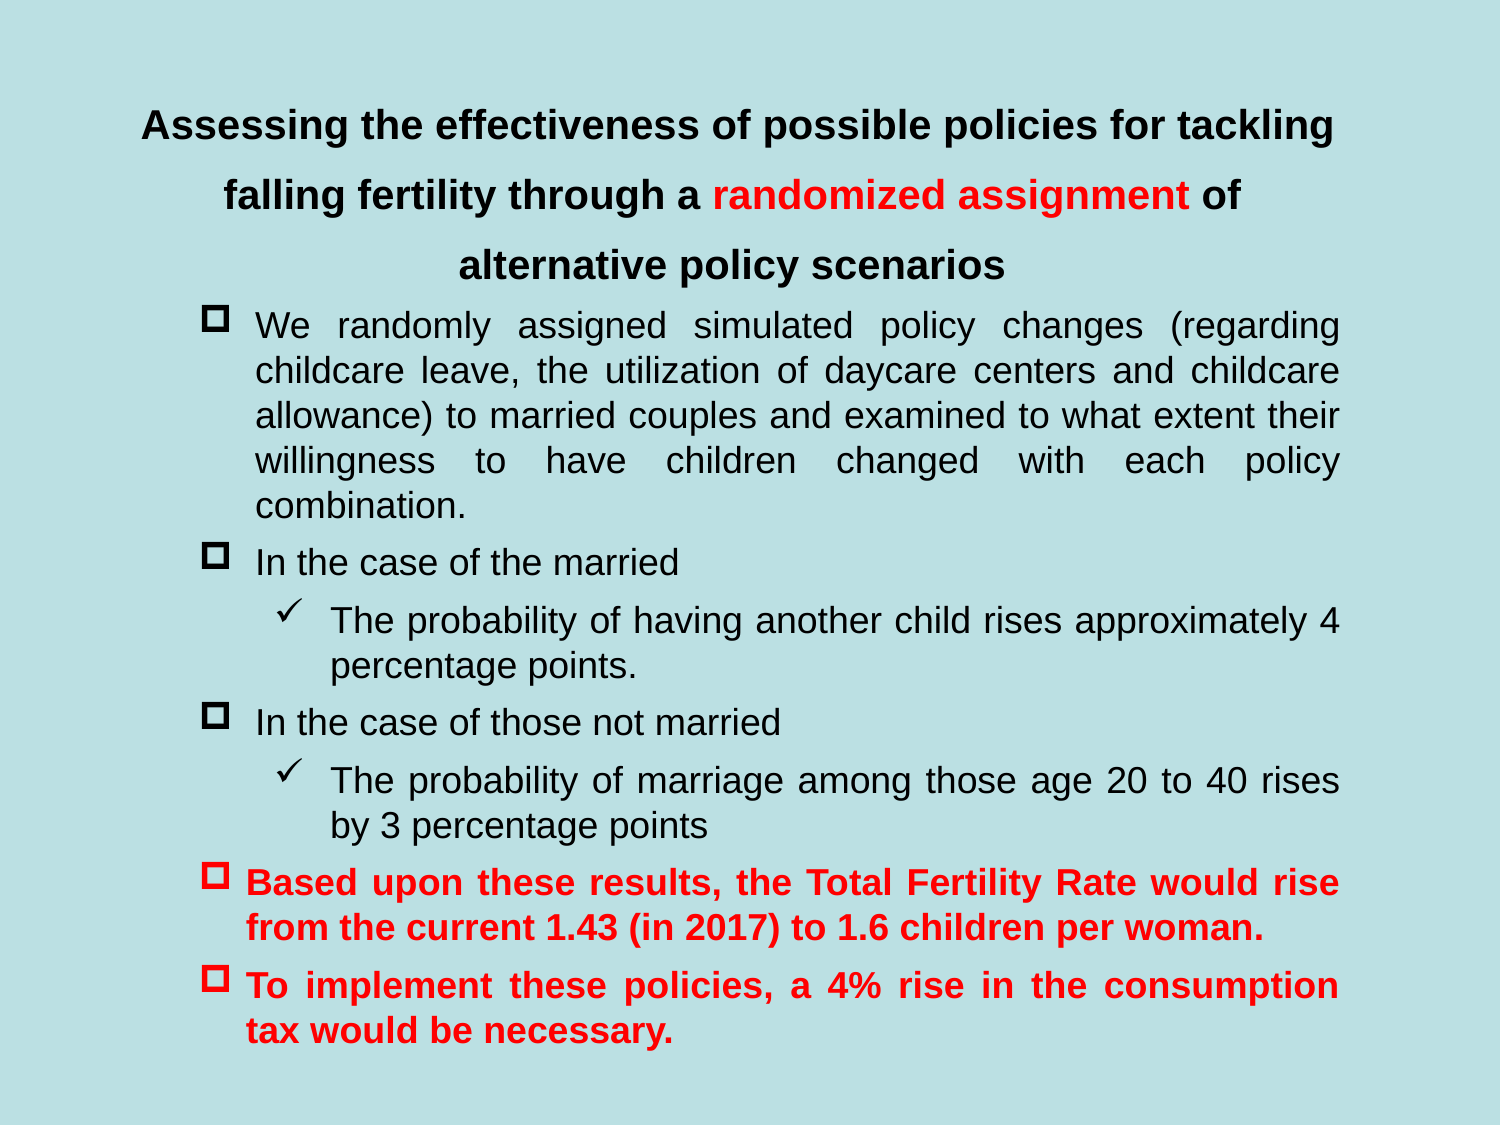

Assessing the effectiveness of possible policies for tackling falling fertility through a randomized assignment of alternative policy scenarios
We randomly assigned simulated policy changes (regarding childcare leave, the utilization of daycare centers and childcare allowance) to married couples and examined to what extent their willingness to have children changed with each policy combination.
In the case of the married
The probability of having another child rises approximately 4 percentage points.
In the case of those not married
The probability of marriage among those age 20 to 40 rises by 3 percentage points
Based upon these results, the Total Fertility Rate would rise from the current 1.43 (in 2017) to 1.6 children per woman.
To implement these policies, a 4% rise in the consumption tax would be necessary.